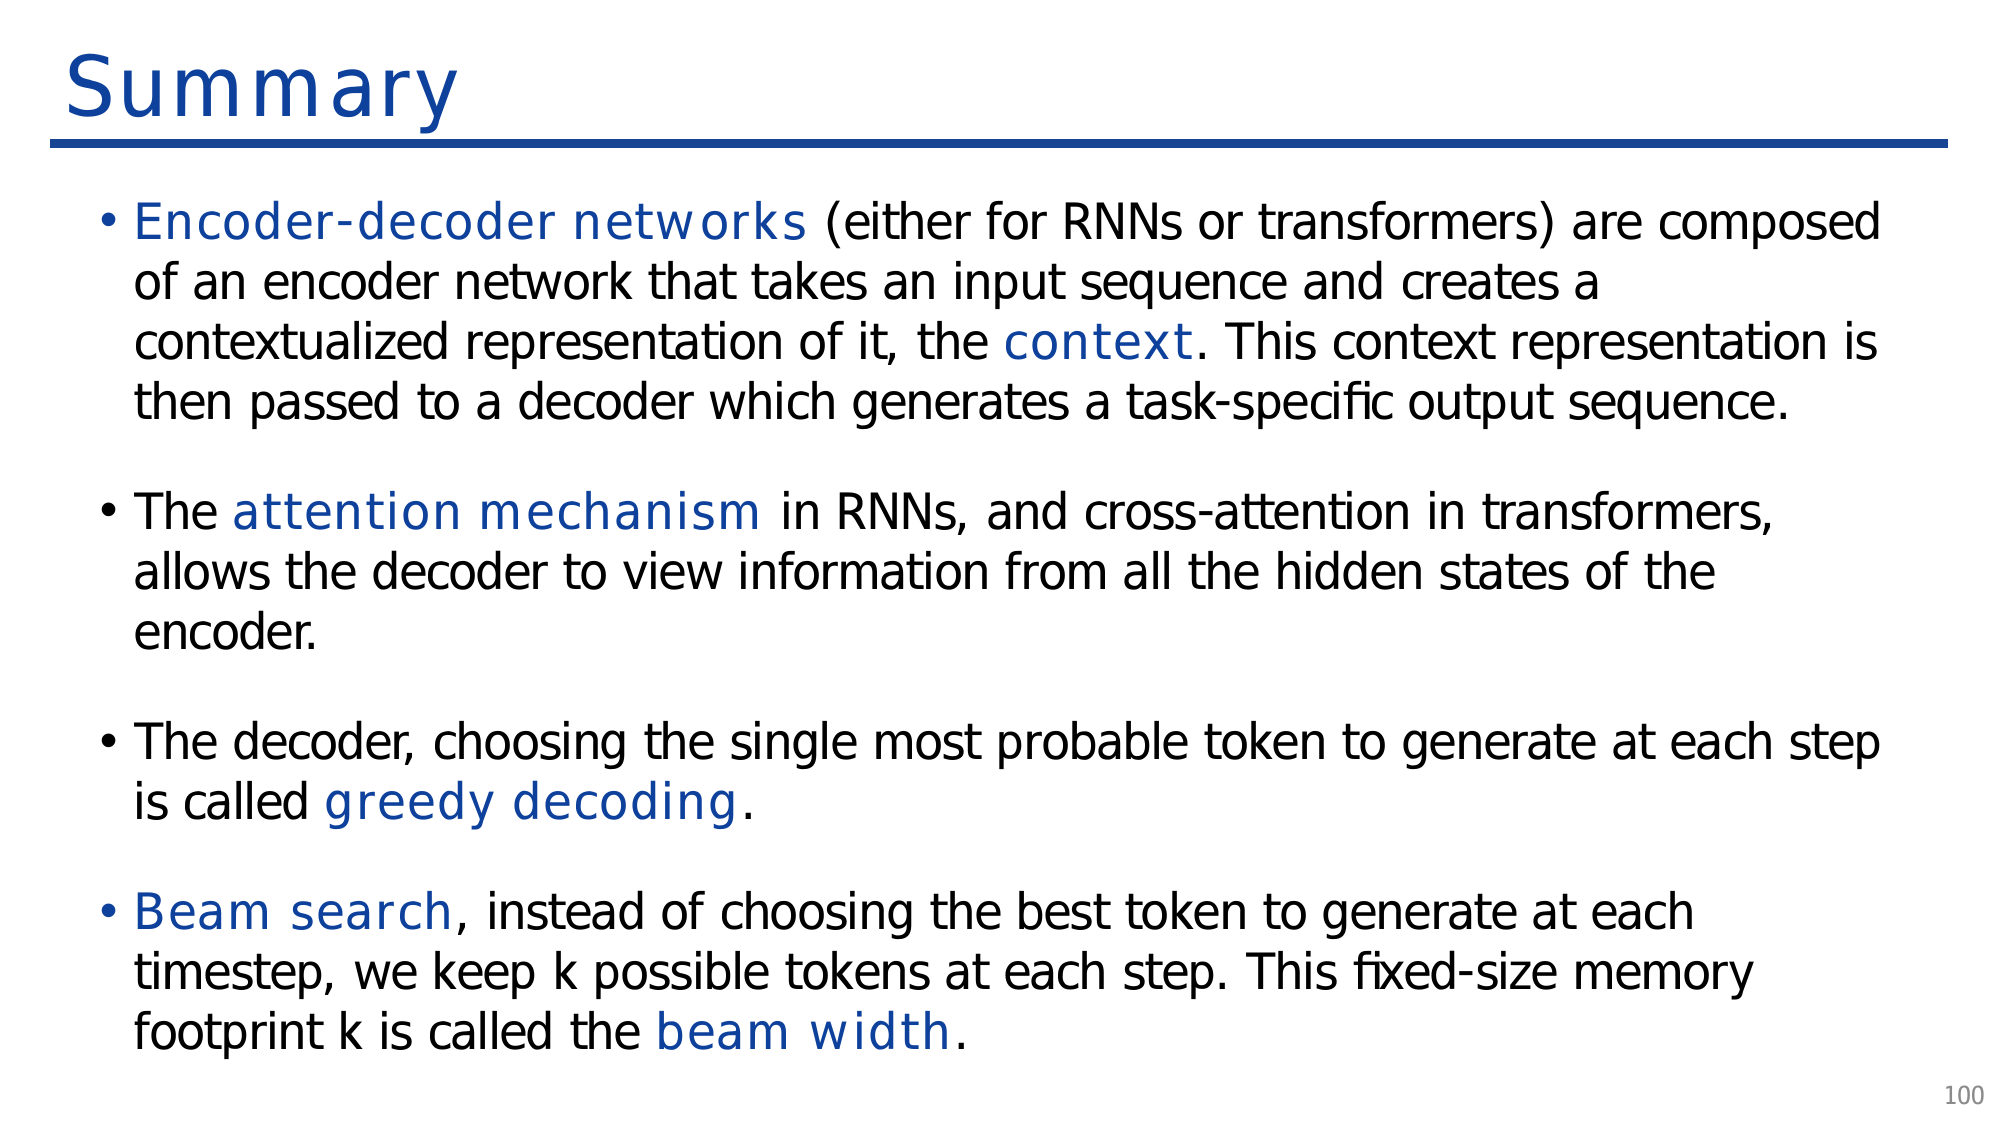

# Summary
Encoder-decoder networks (either for RNNs or transformers) are composed of an encoder network that takes an input sequence and creates a contextualized representation of it, the context. This context representation is then passed to a decoder which generates a task-specific output sequence.
The attention mechanism in RNNs, and cross-attention in transformers, allows the decoder to view information from all the hidden states of the encoder.
The decoder, choosing the single most probable token to generate at each step is called greedy decoding.
Beam search, instead of choosing the best token to generate at each timestep, we keep k possible tokens at each step. This fixed-size memory footprint k is called the beam width.
100